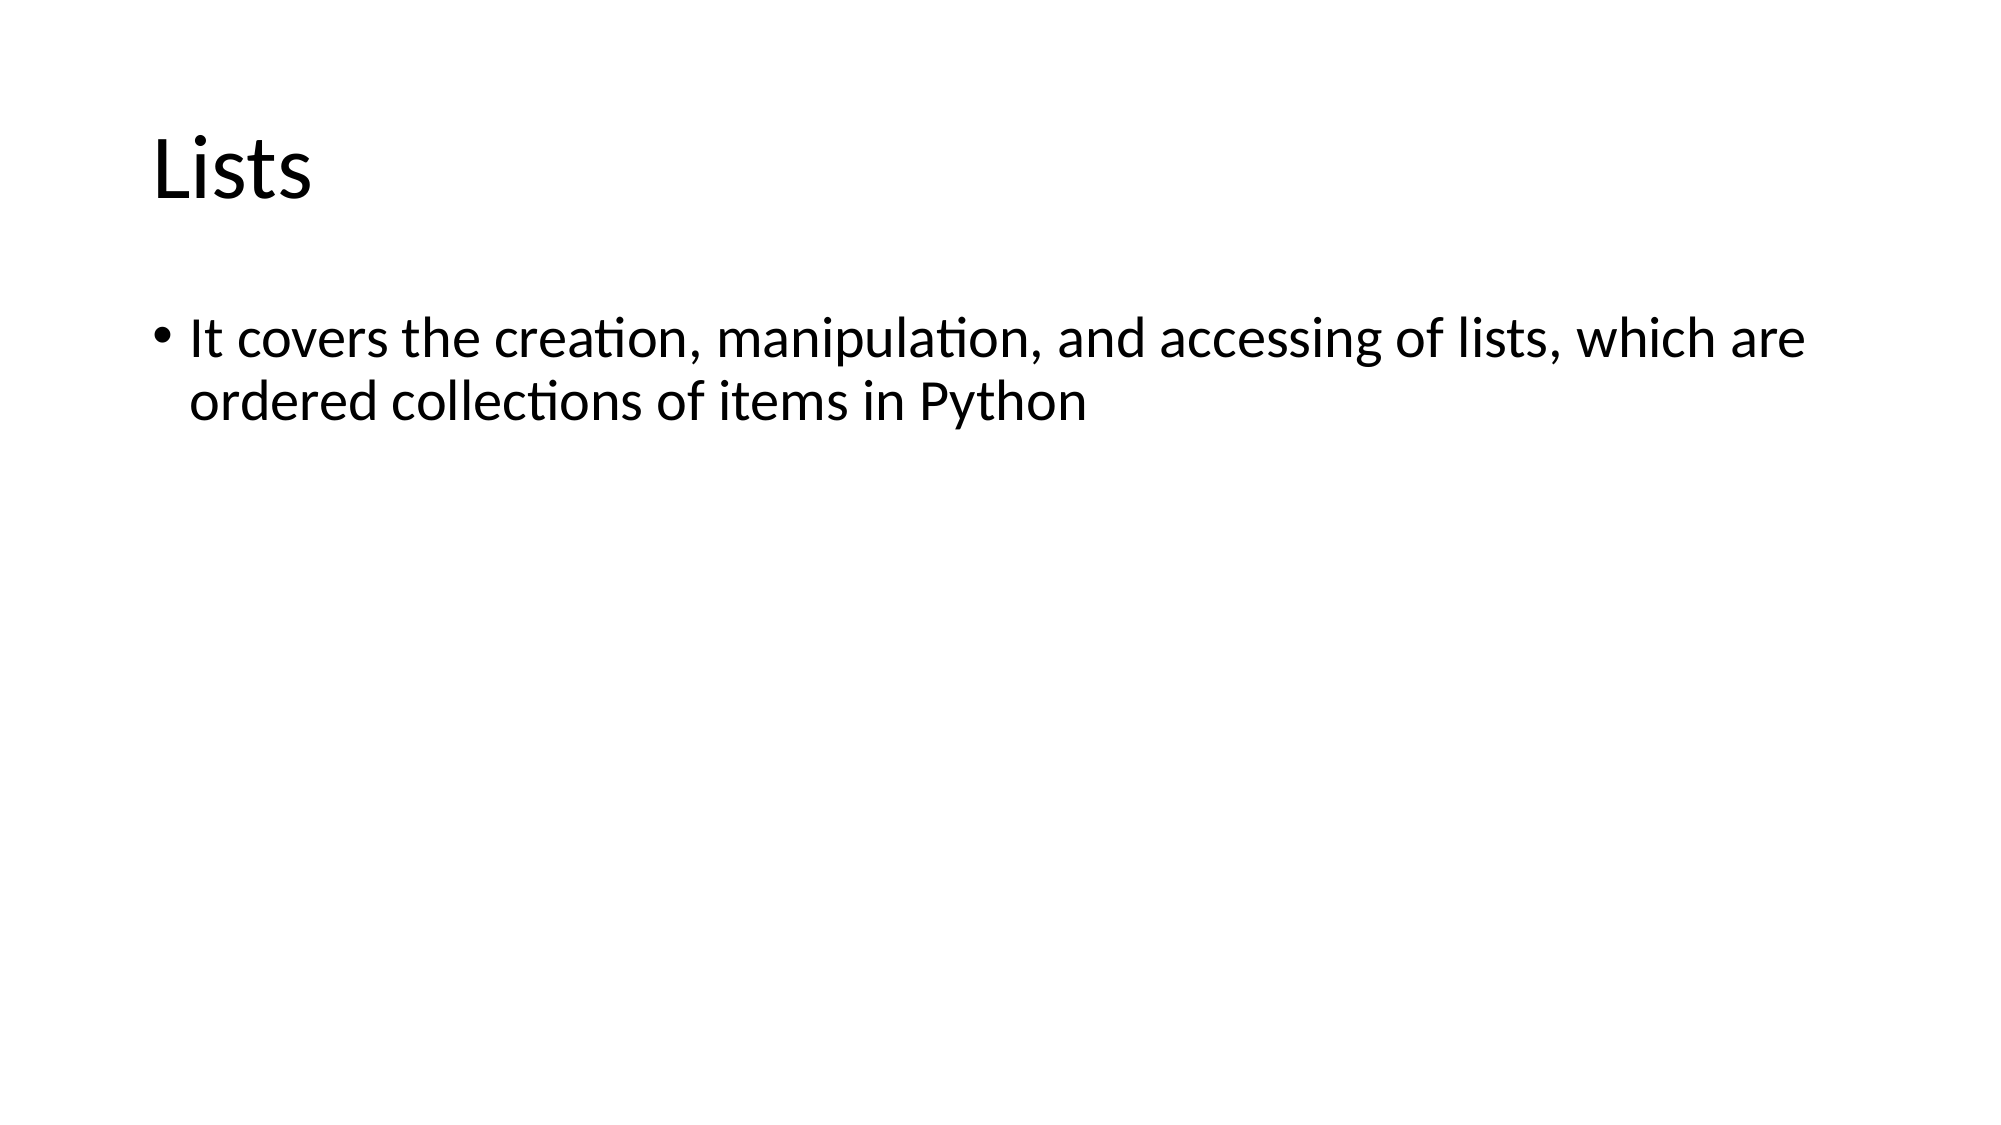

# Lists
It covers the creation, manipulation, and accessing of lists, which are ordered collections of items in Python